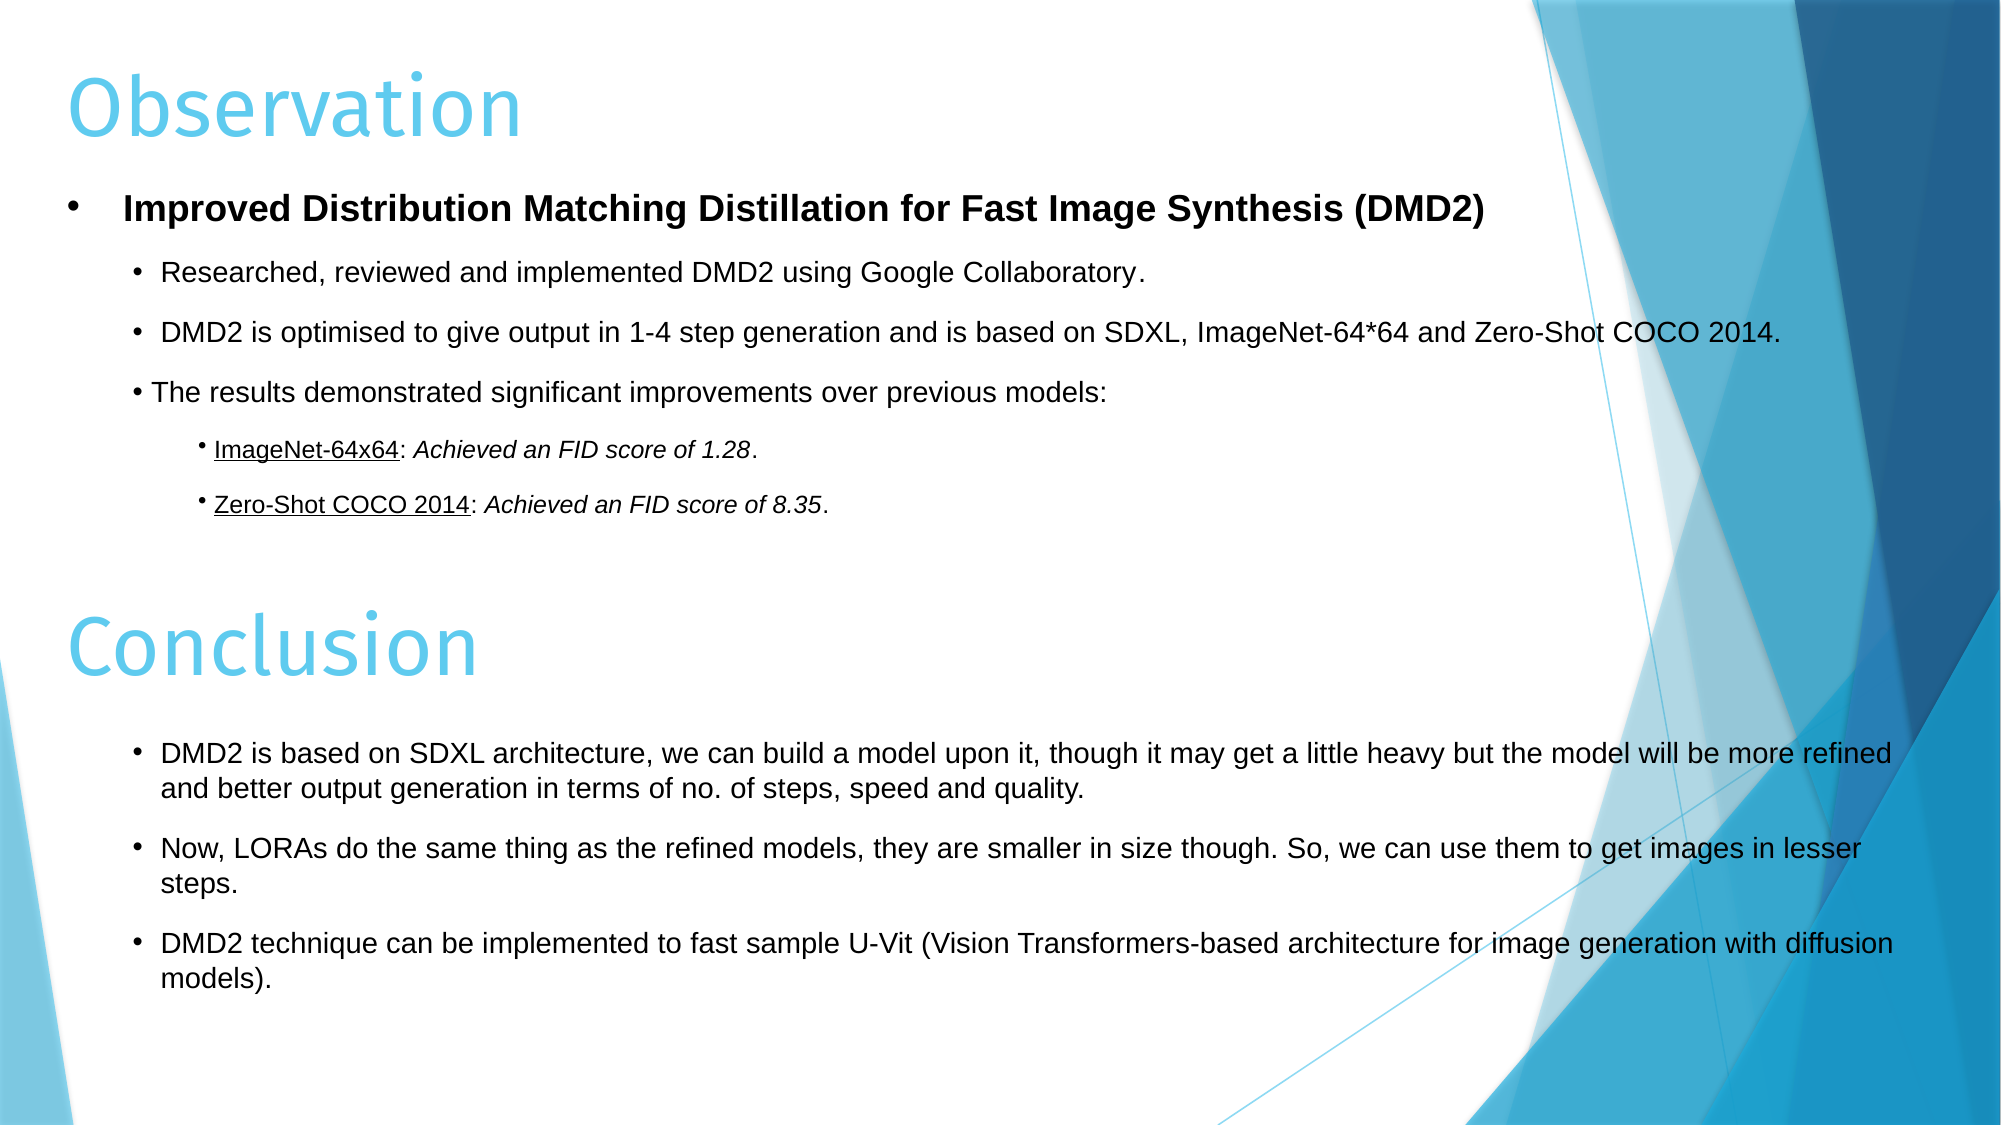

# Observation

Improved Distribution Matching Distillation for Fast Image Synthesis (DMD2)
Researched, reviewed and implemented DMD2 using Google Collaboratory.
DMD2 is optimised to give output in 1-4 step generation and is based on SDXL, ImageNet-64*64 and Zero-Shot COCO 2014.
 The results demonstrated significant improvements over previous models:
 ImageNet-64x64: Achieved an FID score of 1.28.
 Zero-Shot COCO 2014: Achieved an FID score of 8.35.
Conclusion
DMD2 is based on SDXL architecture, we can build a model upon it, though it may get a little heavy but the model will be more refined and better output generation in terms of no. of steps, speed and quality.
Now, LORAs do the same thing as the refined models, they are smaller in size though. So, we can use them to get images in lesser steps.
DMD2 technique can be implemented to fast sample U-Vit (Vision Transformers-based architecture for image generation with diffusion models).